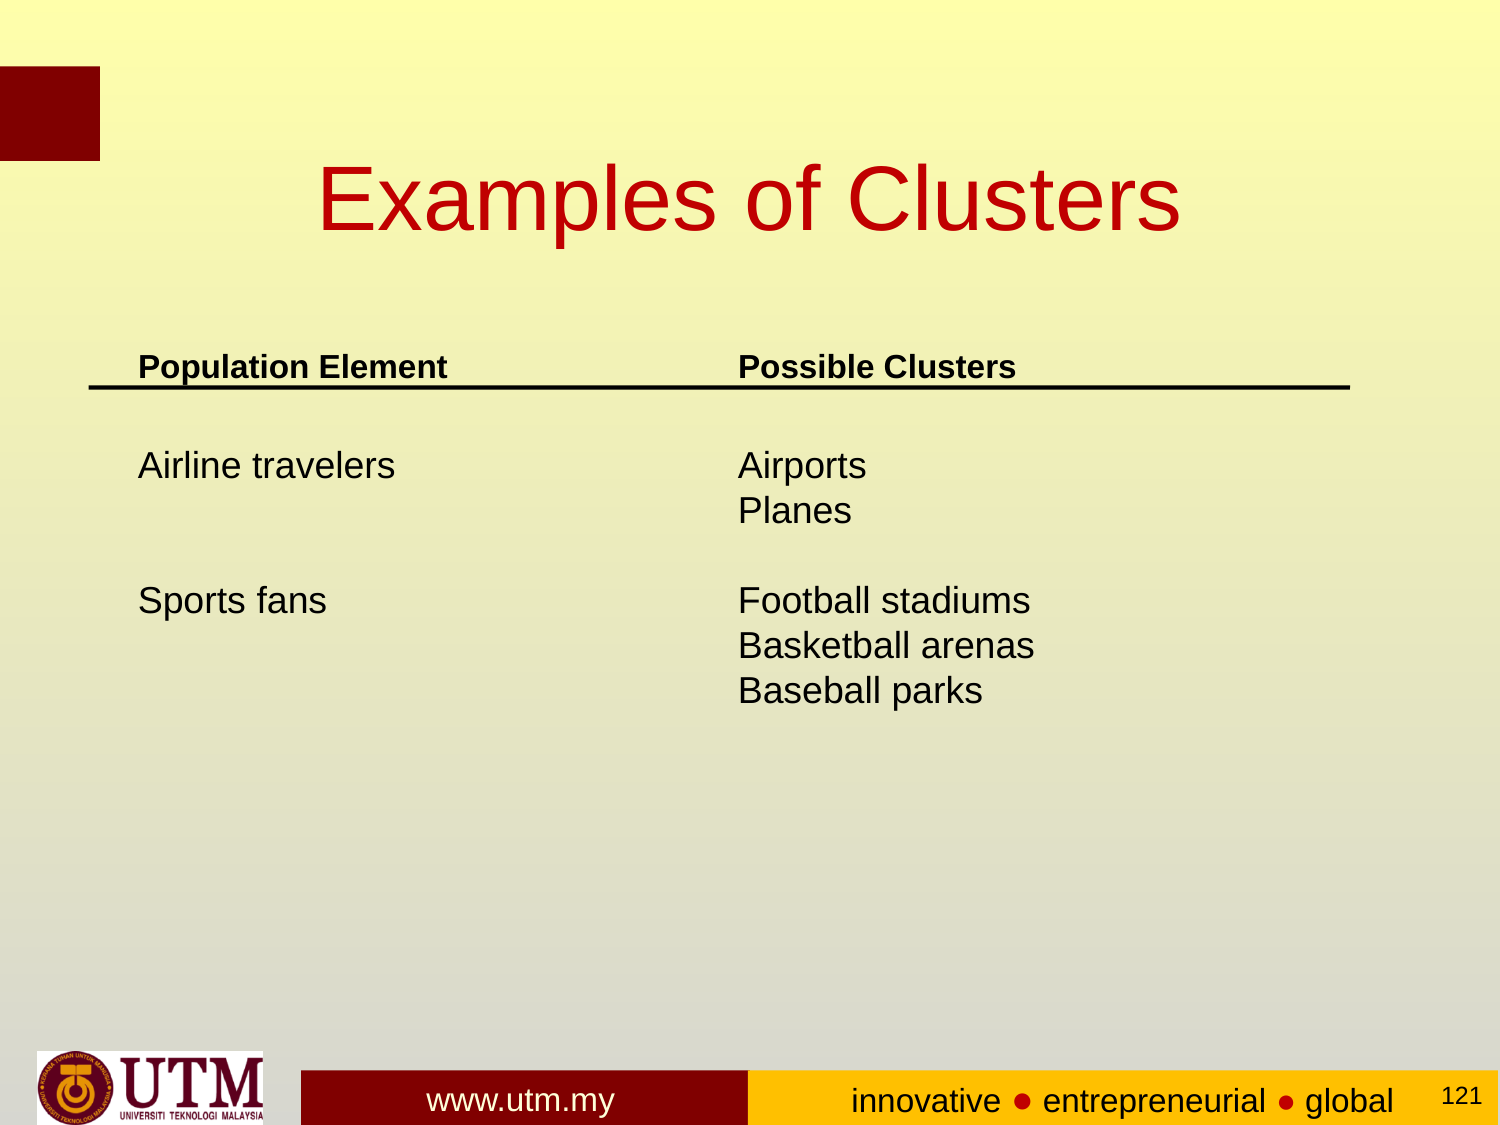

# Examples of Clusters
Population Element		Possible Clusters

Airline travelers			Airports
				Planes

Sports fans			Football stadiums
				Basketball arenas
				Baseball parks